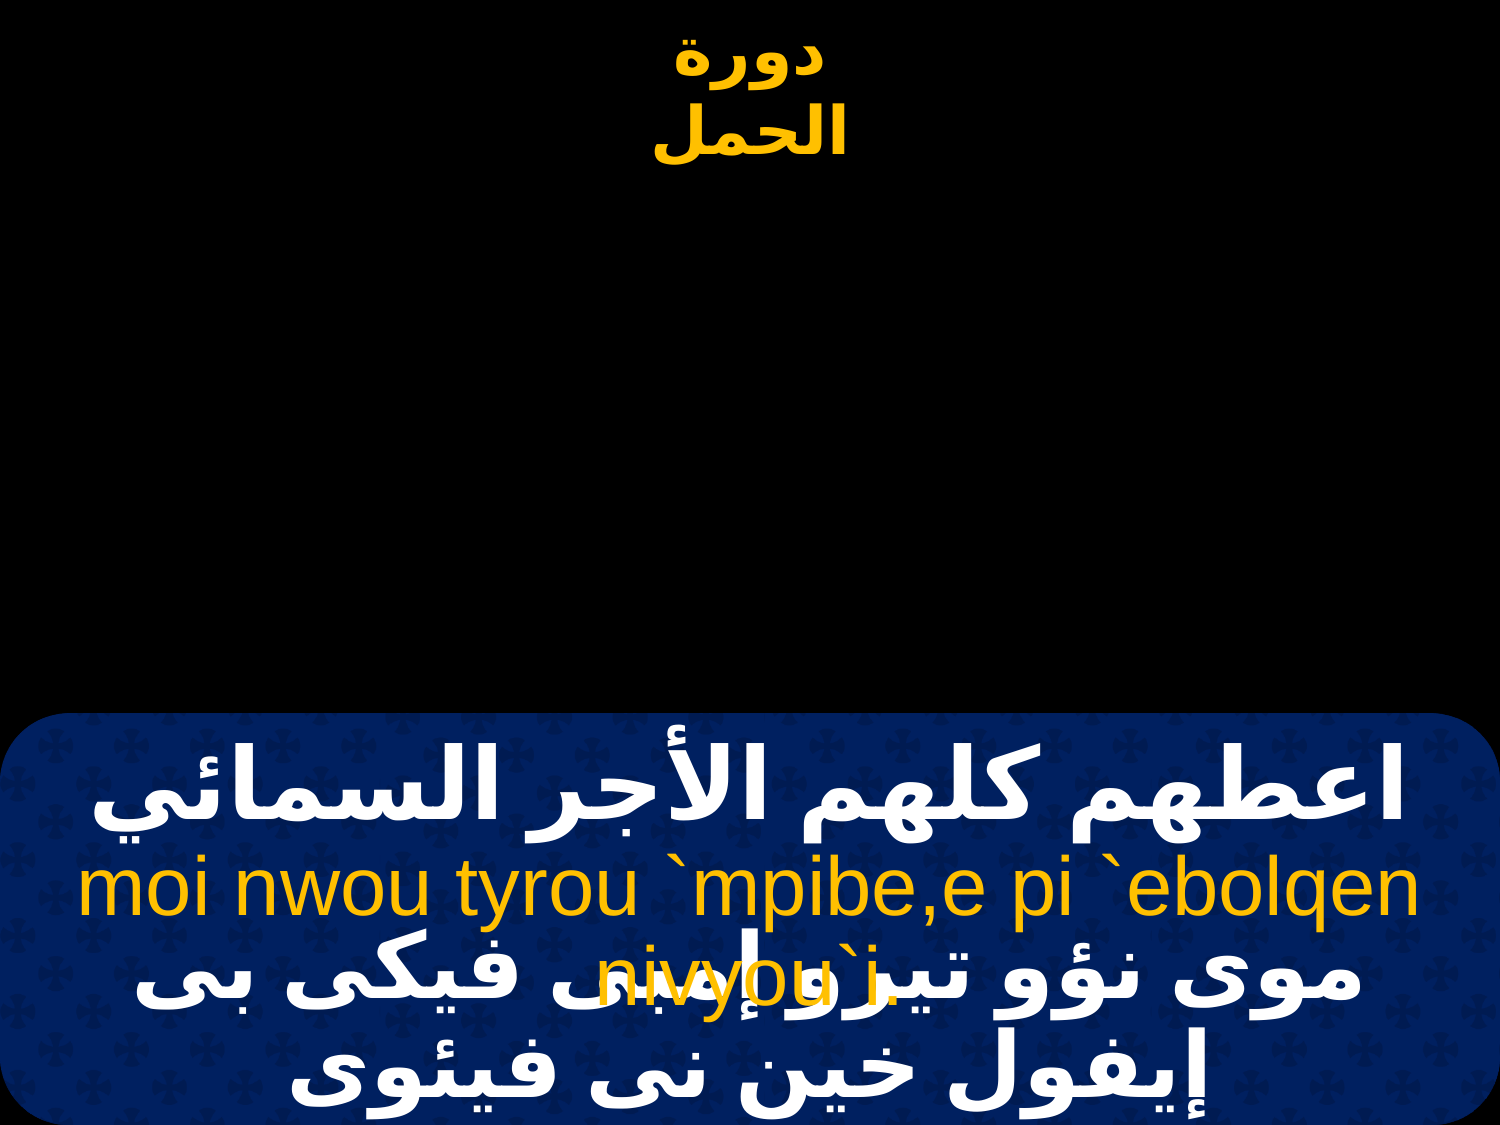

اعطهم كلهم الأجر السمائي
moi nwou tyrou `mpibe,e pi `ebolqen nivyou`i.
موى نؤو تيرو إمبى فيكى بى إيفول خين نى فيئوى